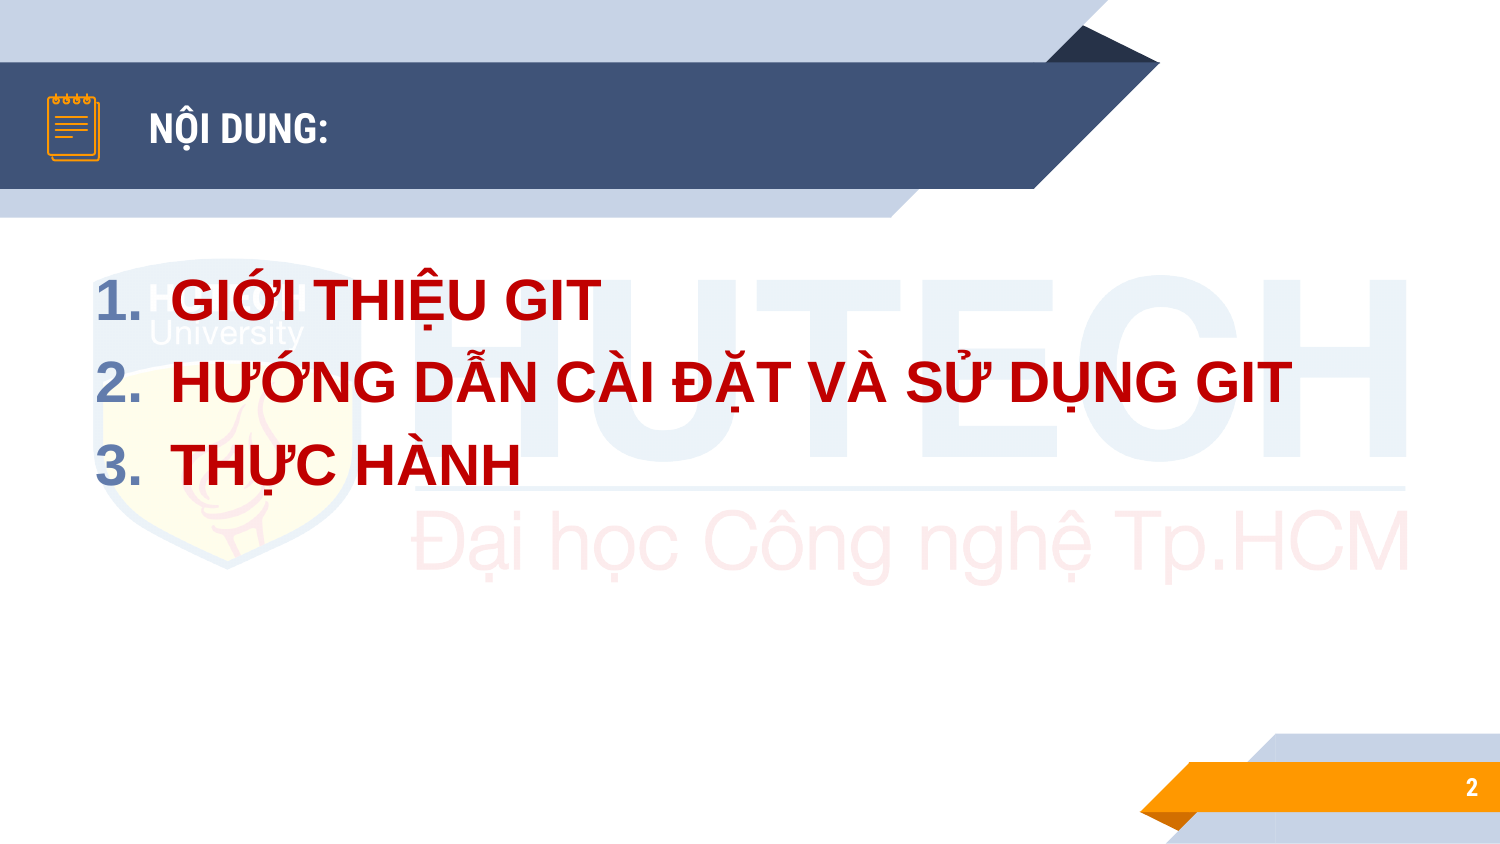

# NỘI DUNG:

GIỚI THIỆU GIT
HƯỚNG DẪN CÀI ĐẶT VÀ SỬ DỤNG GIT
THỰC HÀNH

2